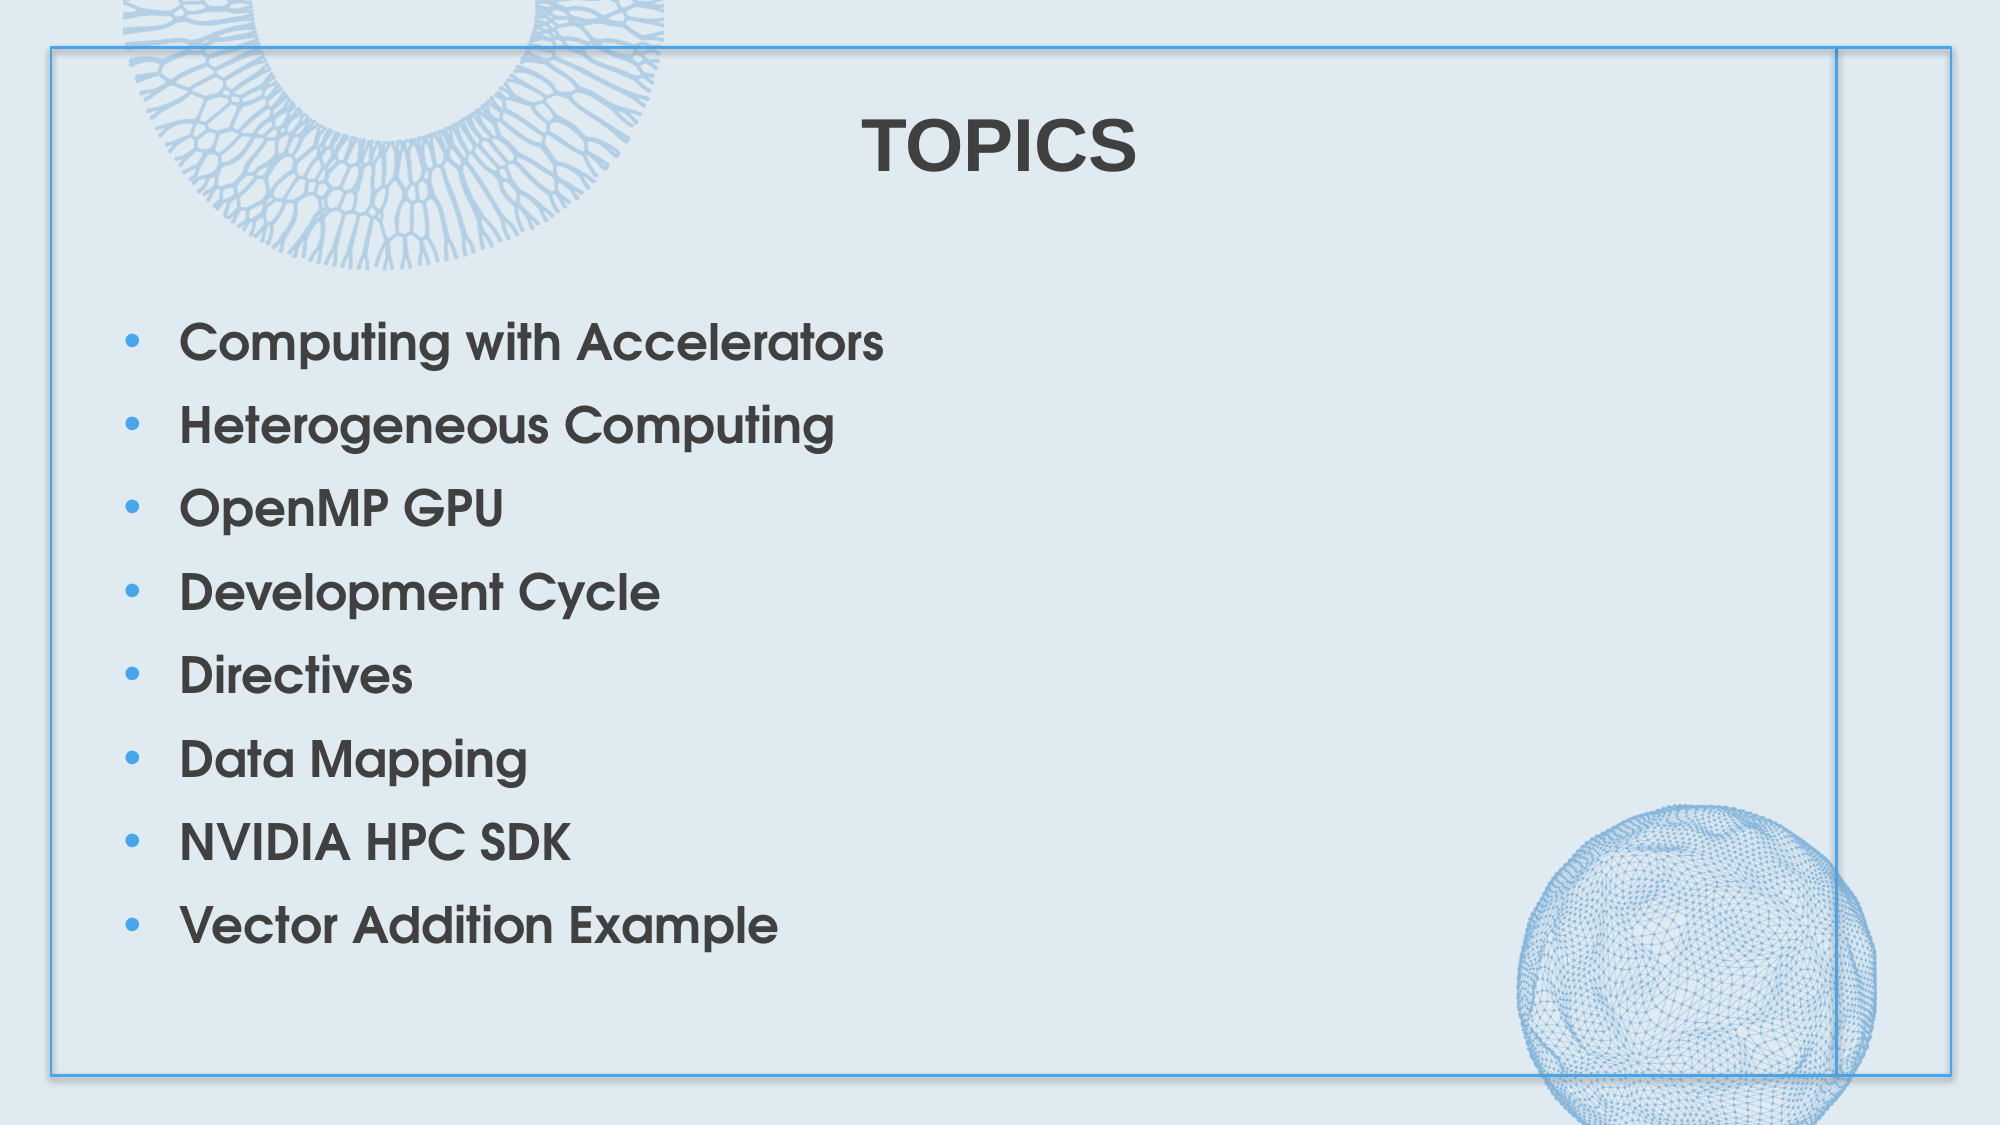

# Topics
Computing with Accelerators
Heterogeneous Computing
OpenMP GPU
Development Cycle
Directives
Data Mapping
NVIDIA HPC SDK
Vector Addition Example